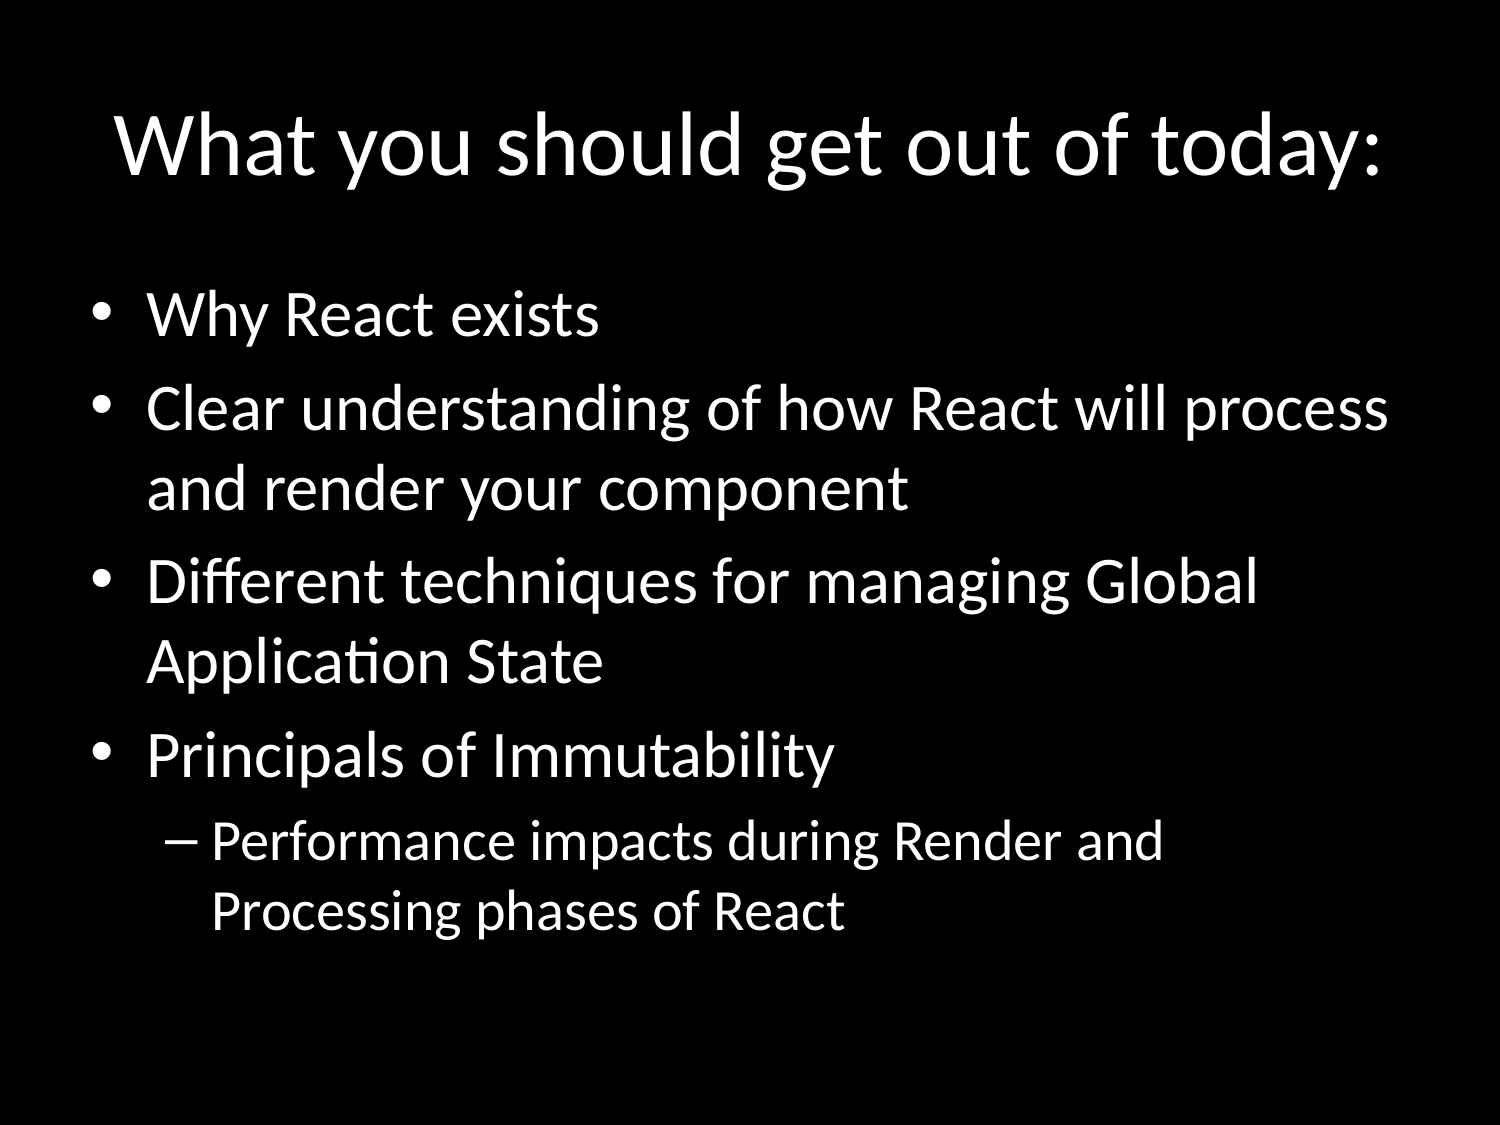

# What you should get out of today:
Why React exists
Clear understanding of how React will process and render your component
Different techniques for managing Global Application State
Principals of Immutability
Performance impacts during Render and Processing phases of React